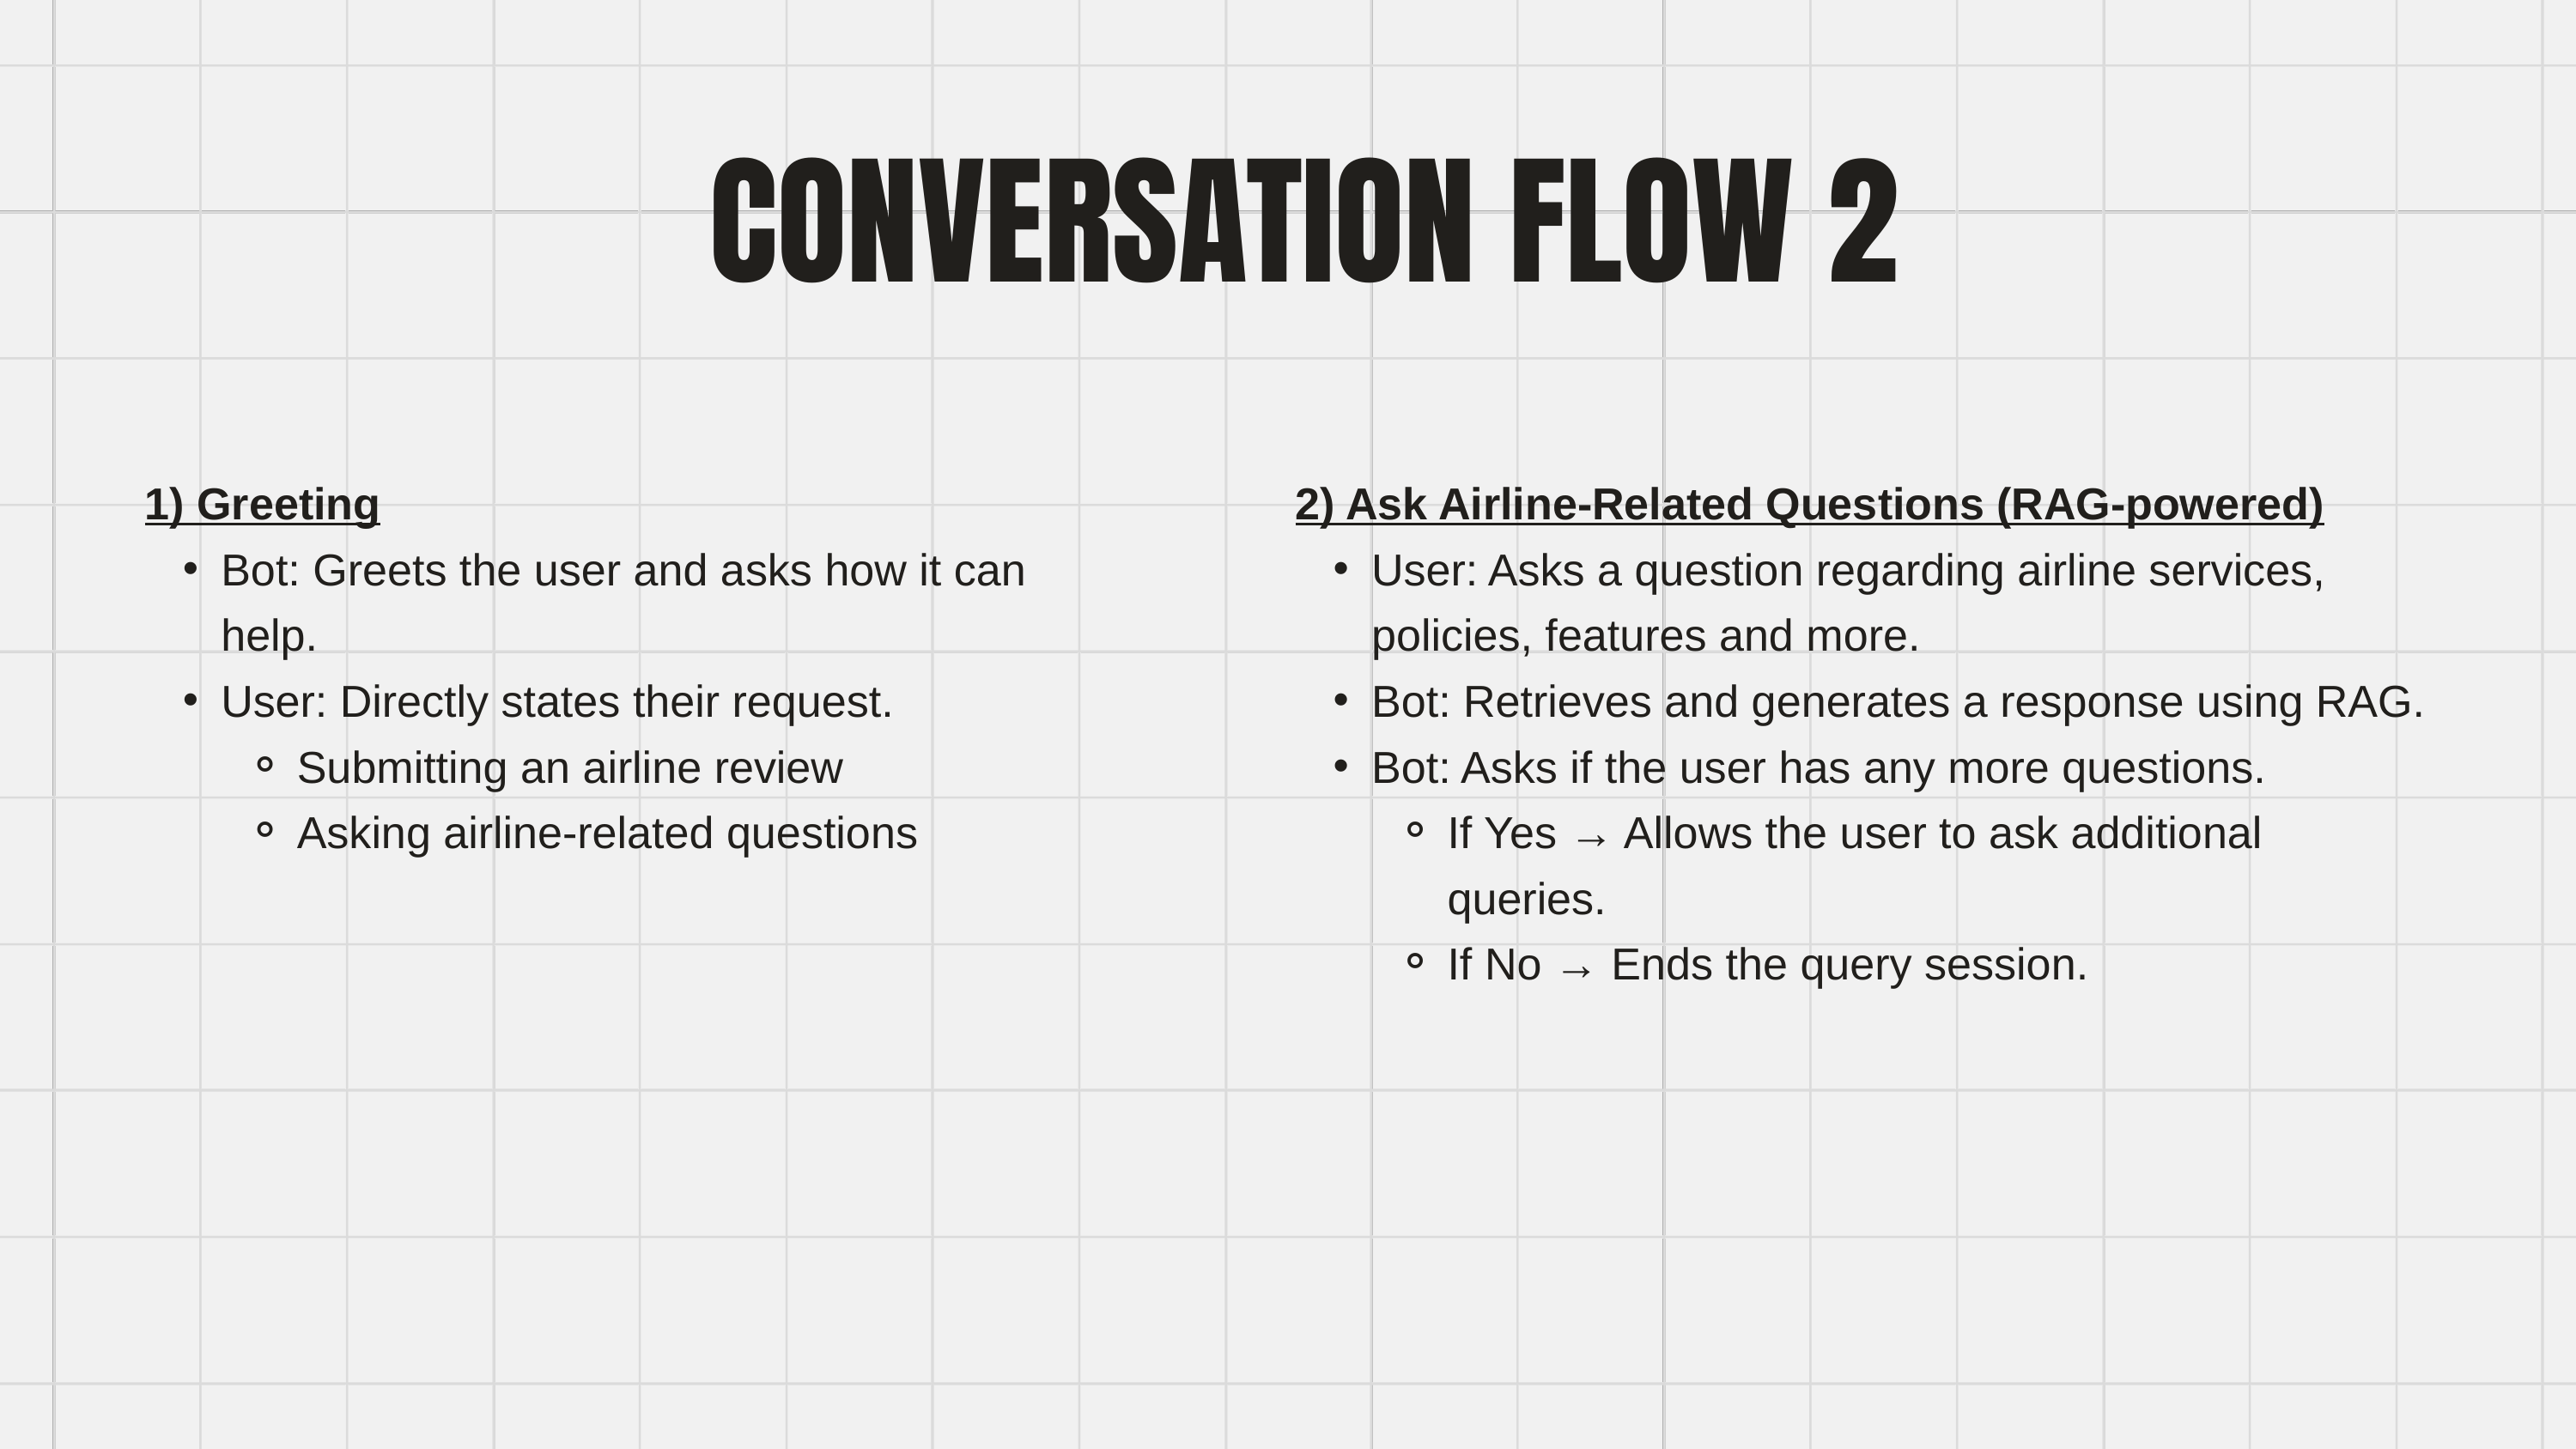

CONVERSATION FLOW 2
1) Greeting
Bot: Greets the user and asks how it can help.
User: Directly states their request.
Submitting an airline review
Asking airline-related questions
2) Ask Airline-Related Questions (RAG-powered)
User: Asks a question regarding airline services, policies, features and more.
Bot: Retrieves and generates a response using RAG.
Bot: Asks if the user has any more questions.
If Yes → Allows the user to ask additional queries.
If No → Ends the query session.